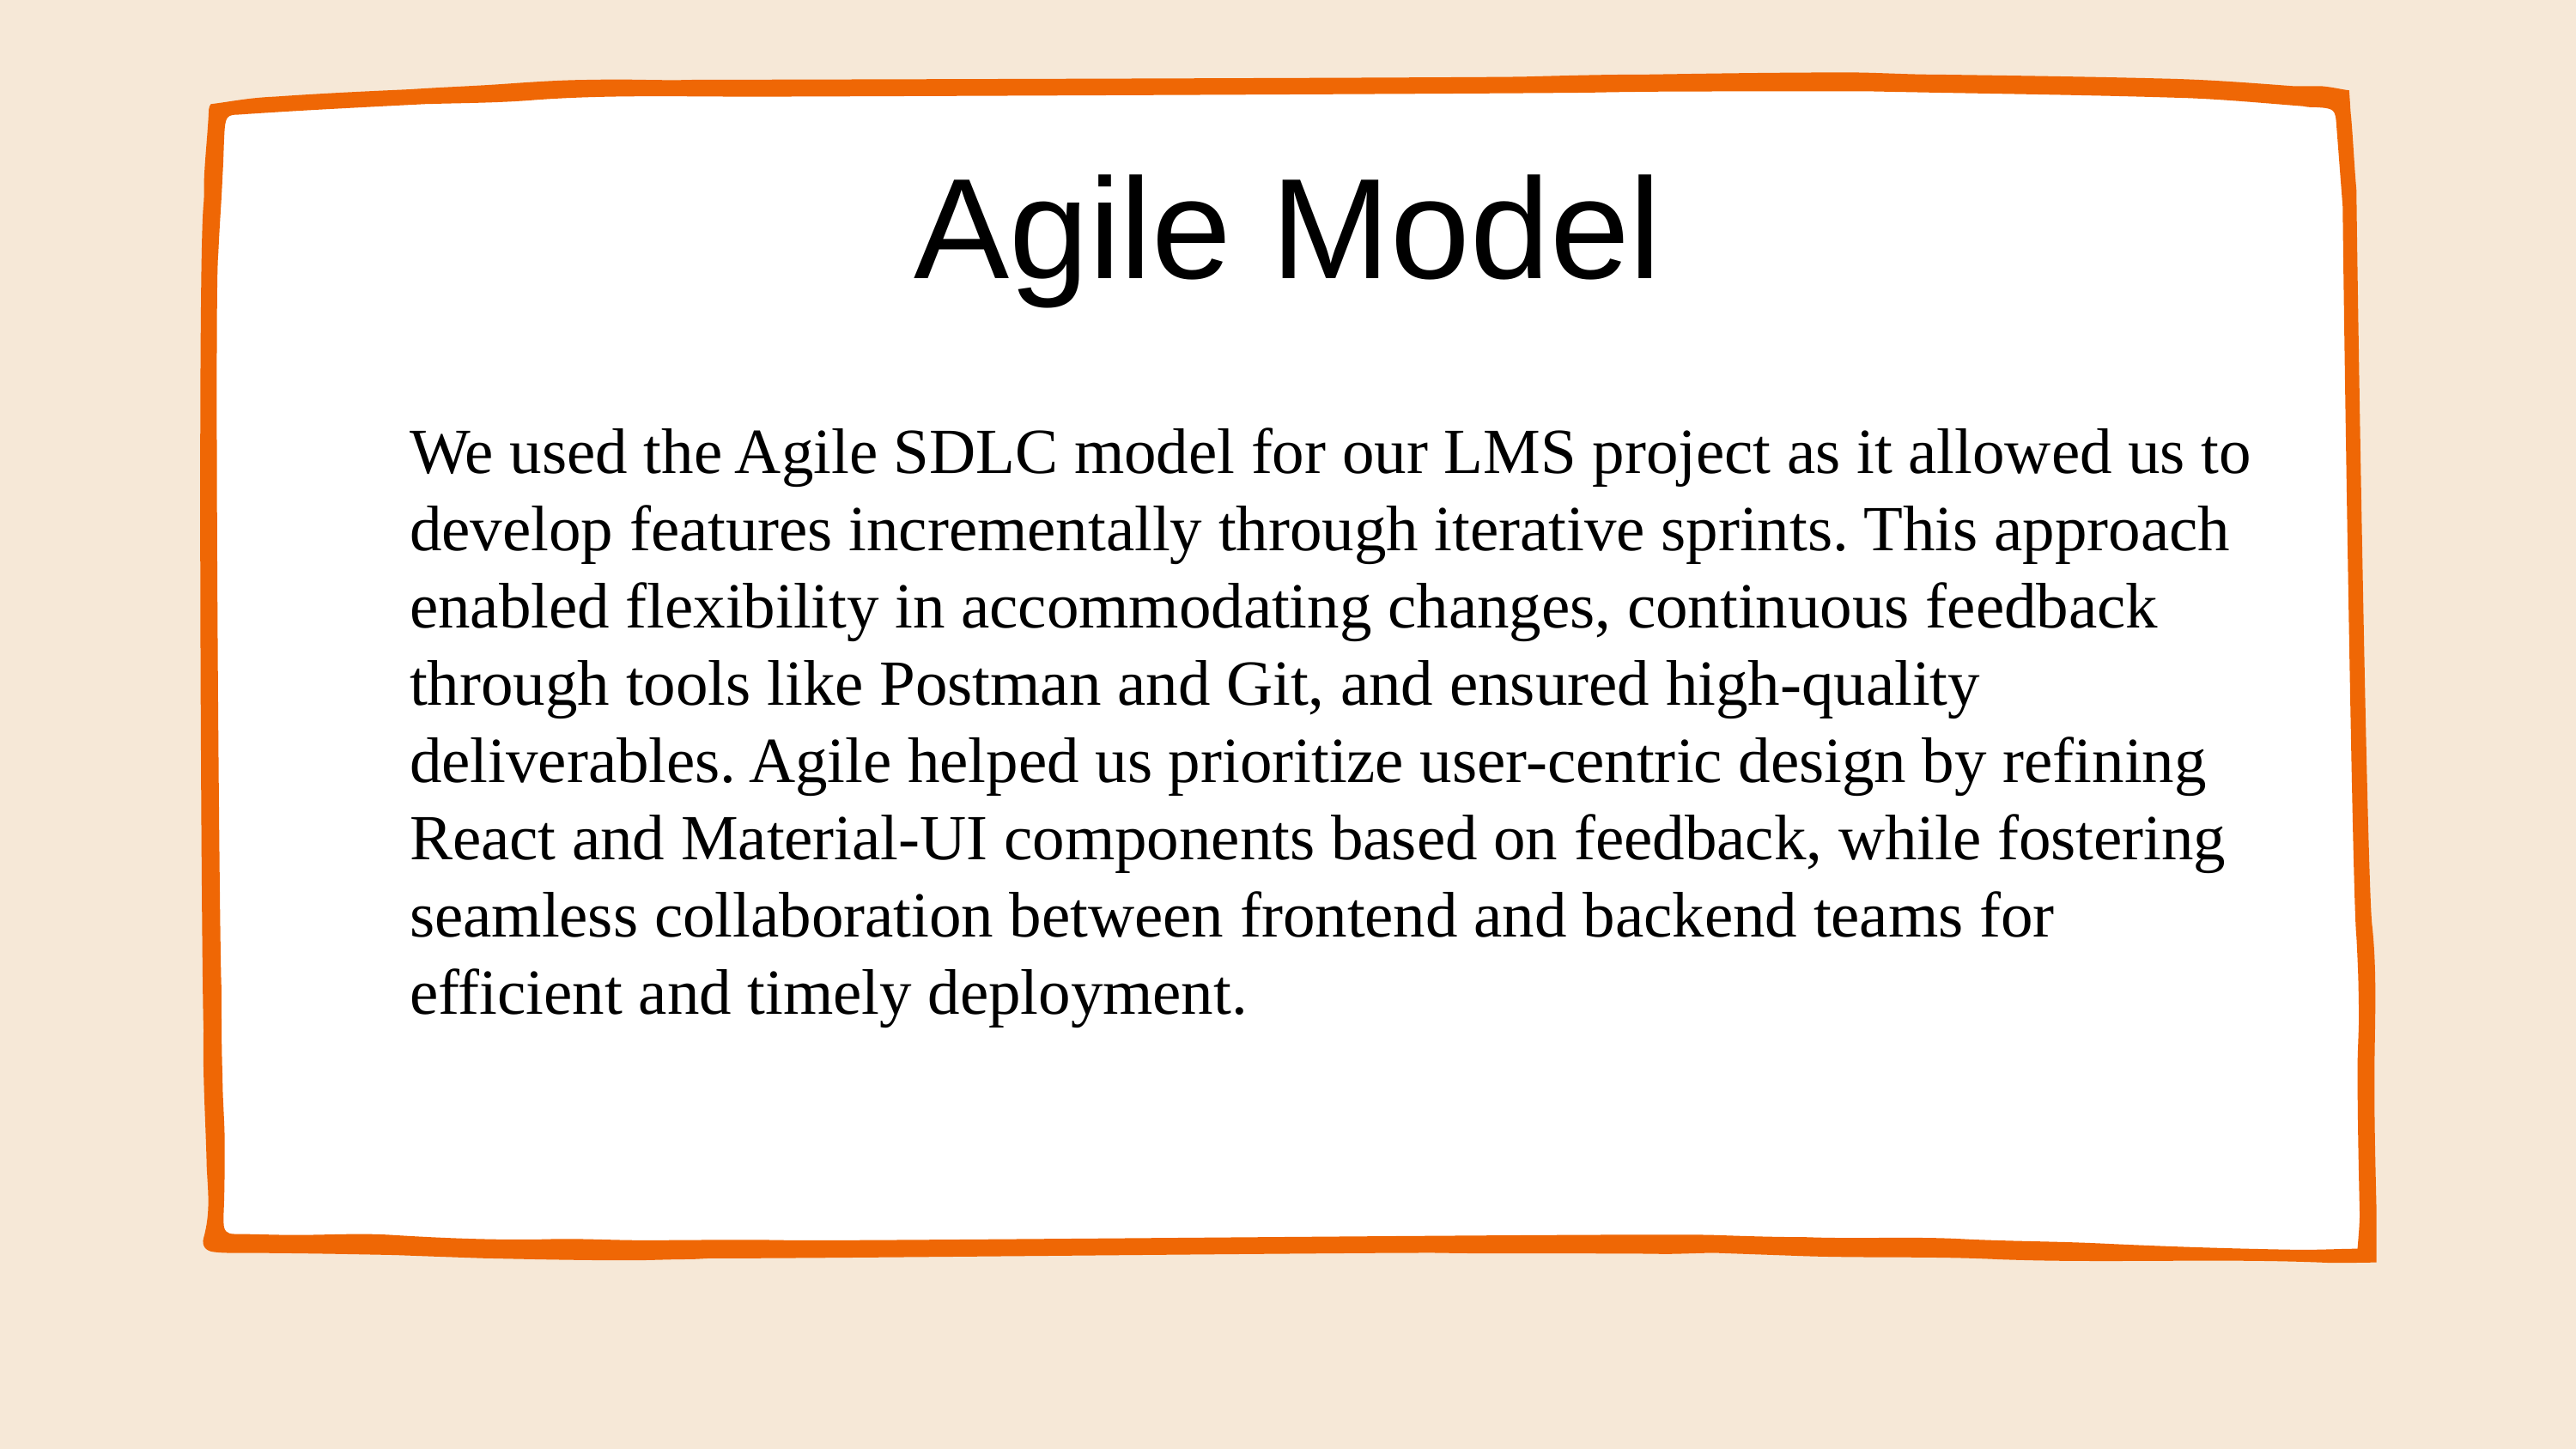

Agile Model
We used the Agile SDLC model for our LMS project as it allowed us to develop features incrementally through iterative sprints. This approach enabled flexibility in accommodating changes, continuous feedback through tools like Postman and Git, and ensured high-quality deliverables. Agile helped us prioritize user-centric design by refining React and Material-UI components based on feedback, while fostering seamless collaboration between frontend and backend teams for efficient and timely deployment.